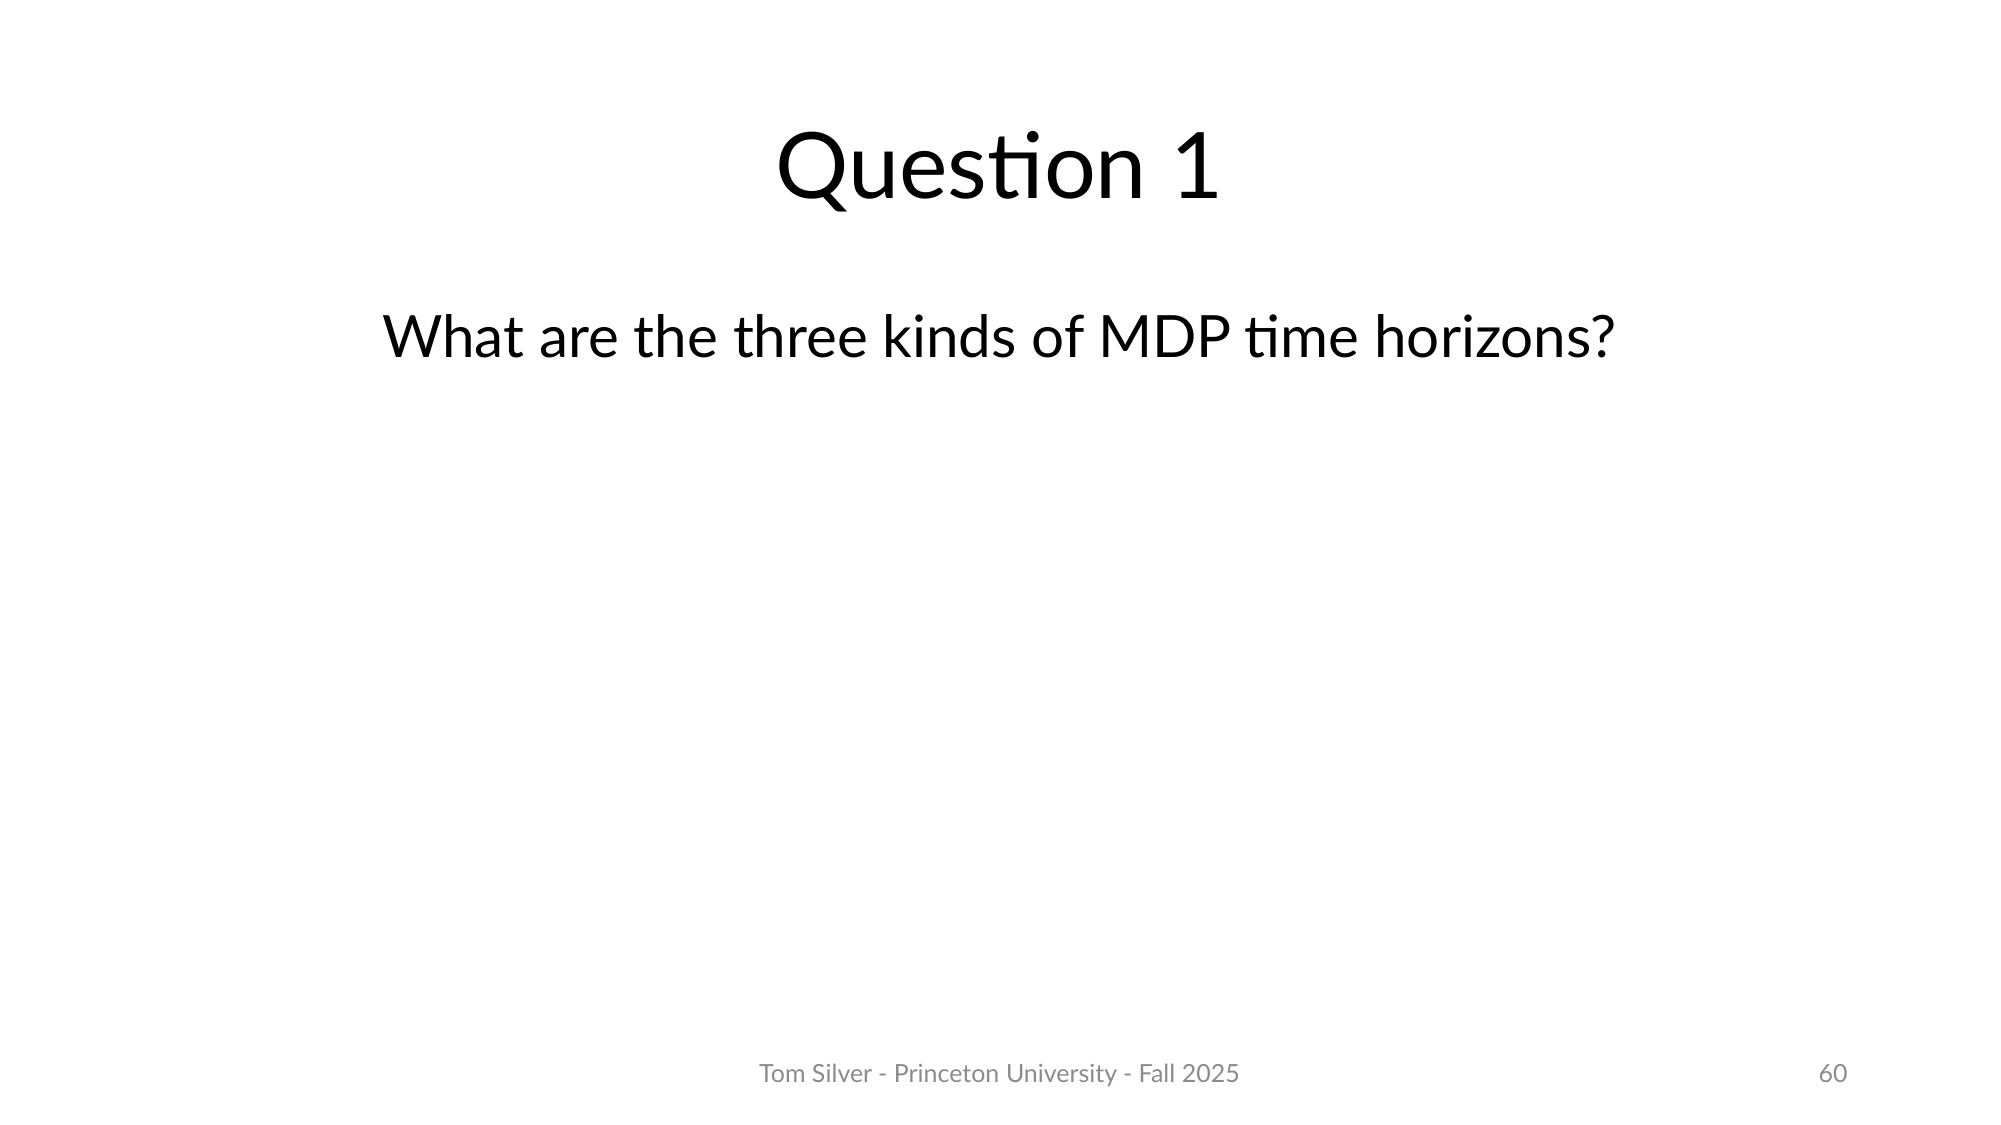

# Question 1
What are the three kinds of MDP time horizons?
Tom Silver - Princeton University - Fall 2025
60